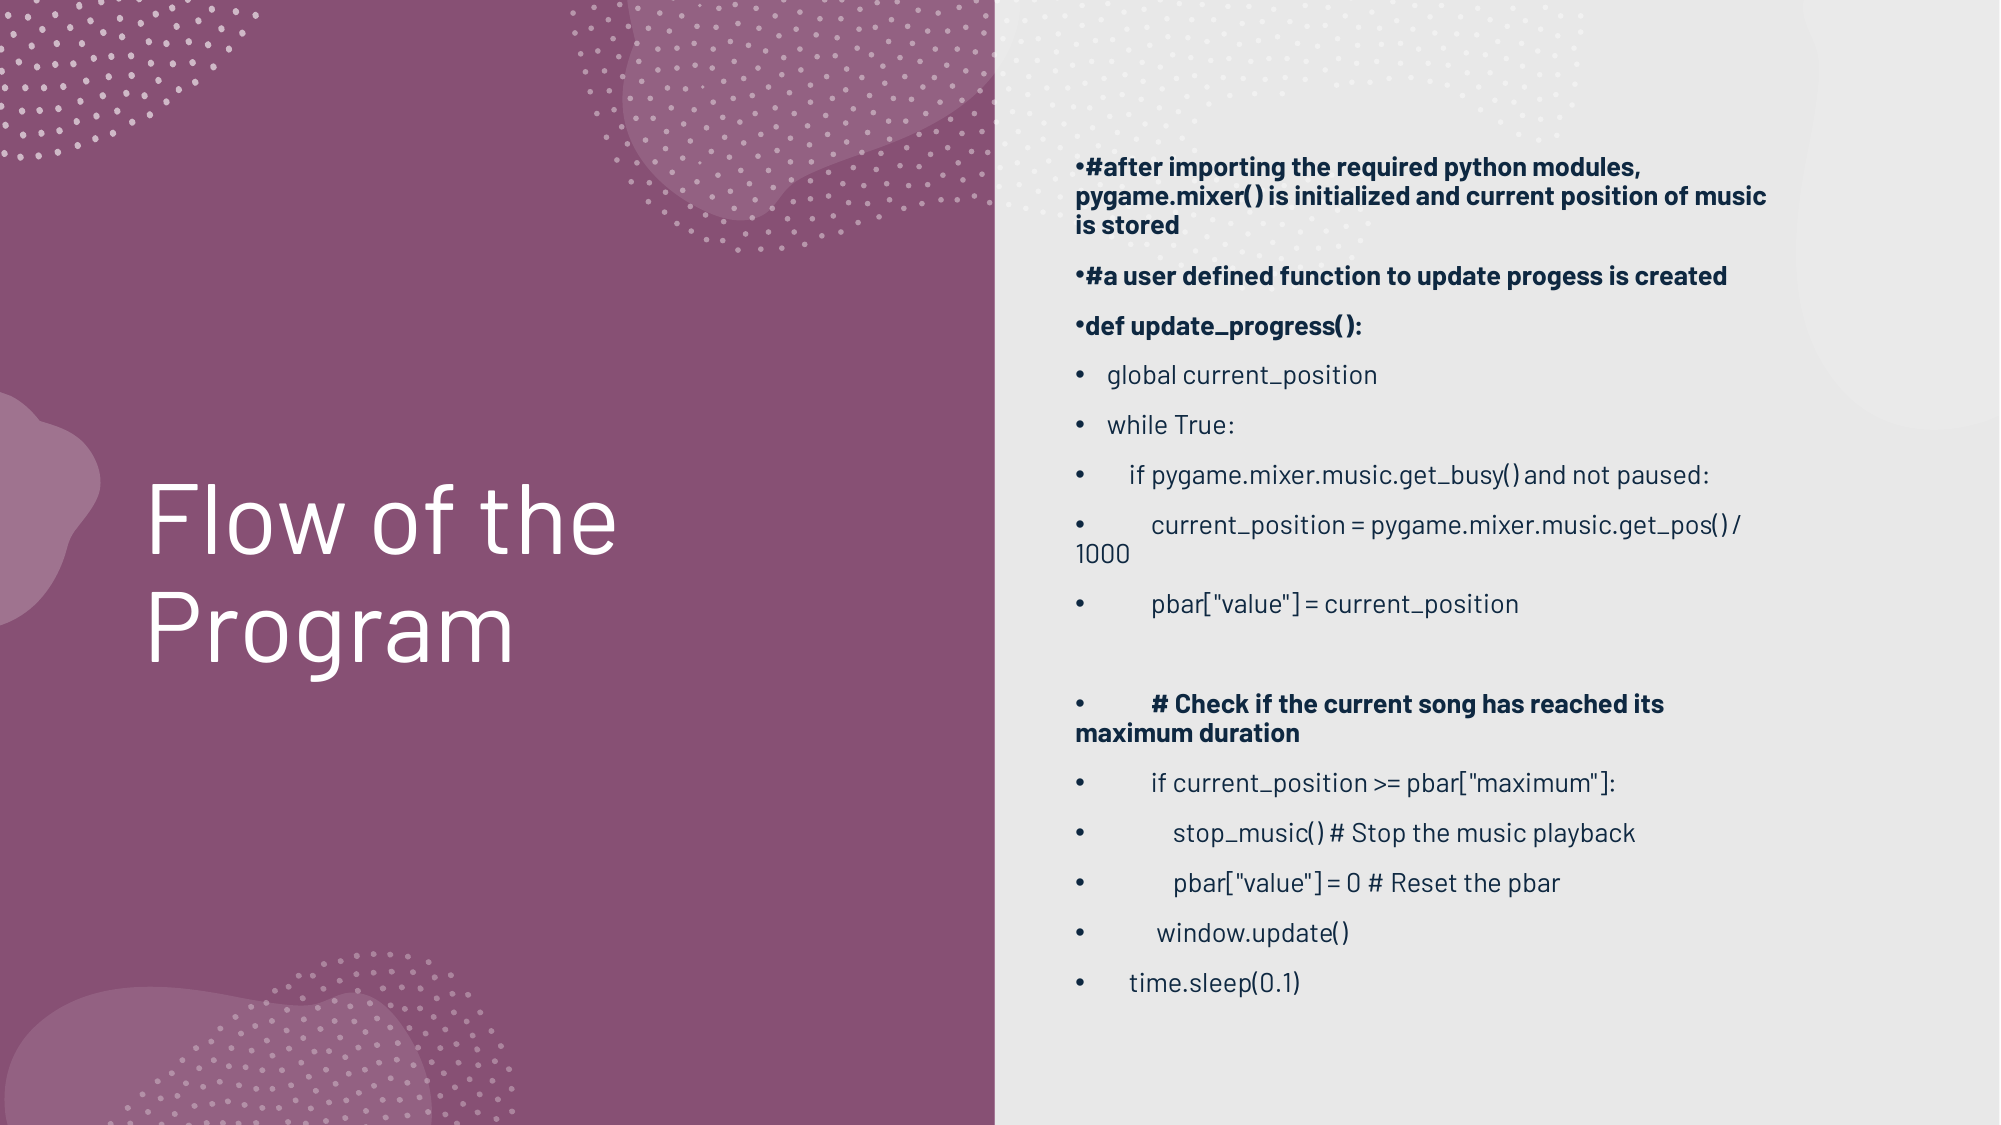

#after importing the required python modules, pygame.mixer() is initialized and current position of music is stored
#a user defined function to update progess is created
def update_progress():
    global current_position
    while True:
        if pygame.mixer.music.get_busy() and not paused:
            current_position = pygame.mixer.music.get_pos() / 1000
            pbar["value"] = current_position

            # Check if the current song has reached its maximum duration
            if current_position >= pbar["maximum"]:
                stop_music() # Stop the music playback
                pbar["value"] = 0 # Reset the pbar
             window.update()
        time.sleep(0.1)
# Flow of the Program